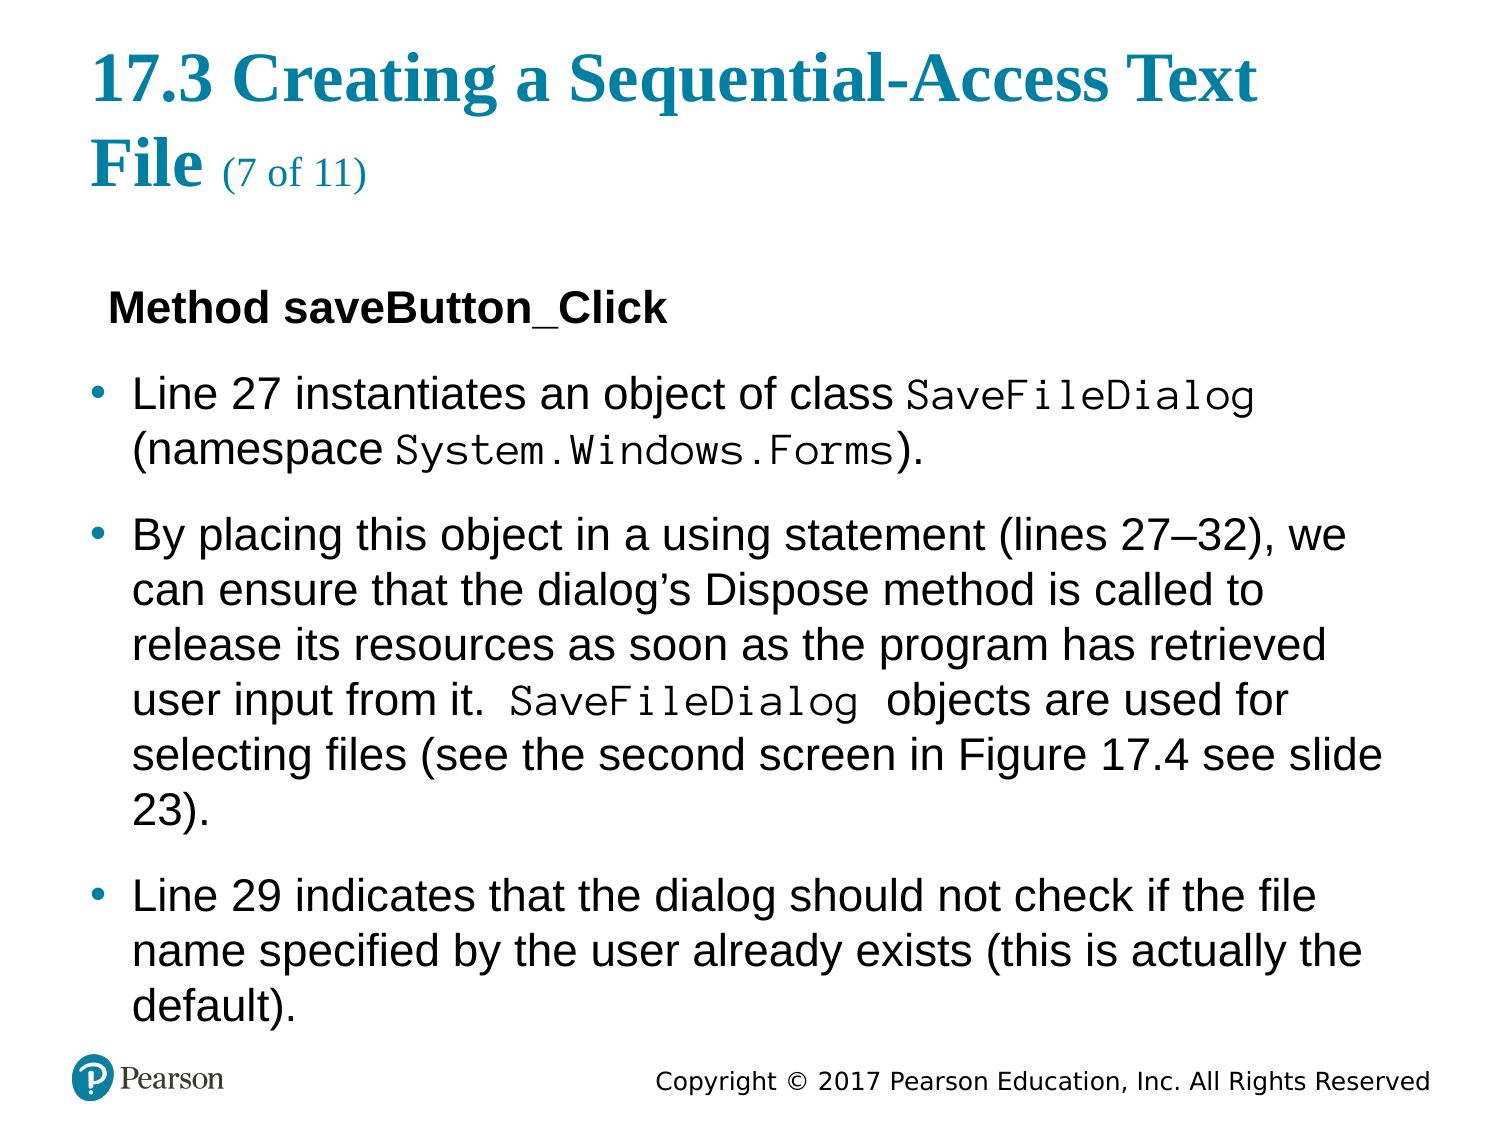

# 17.3 Creating a Sequential-Access Text File (7 of 11)
Method saveButton_Click
Line 27 instantiates an object of class SaveFileDialog (namespace System.Windows.Forms).
By placing this object in a using statement (lines 27–32), we can ensure that the dialog’s Dispose method is called to release its resources as soon as the program has retrieved user input from it. SaveFileDialog objects are used for selecting files (see the second screen in Figure 17.4 see slide 23).
Line 29 indicates that the dialog should not check if the file name specified by the user already exists (this is actually the default).